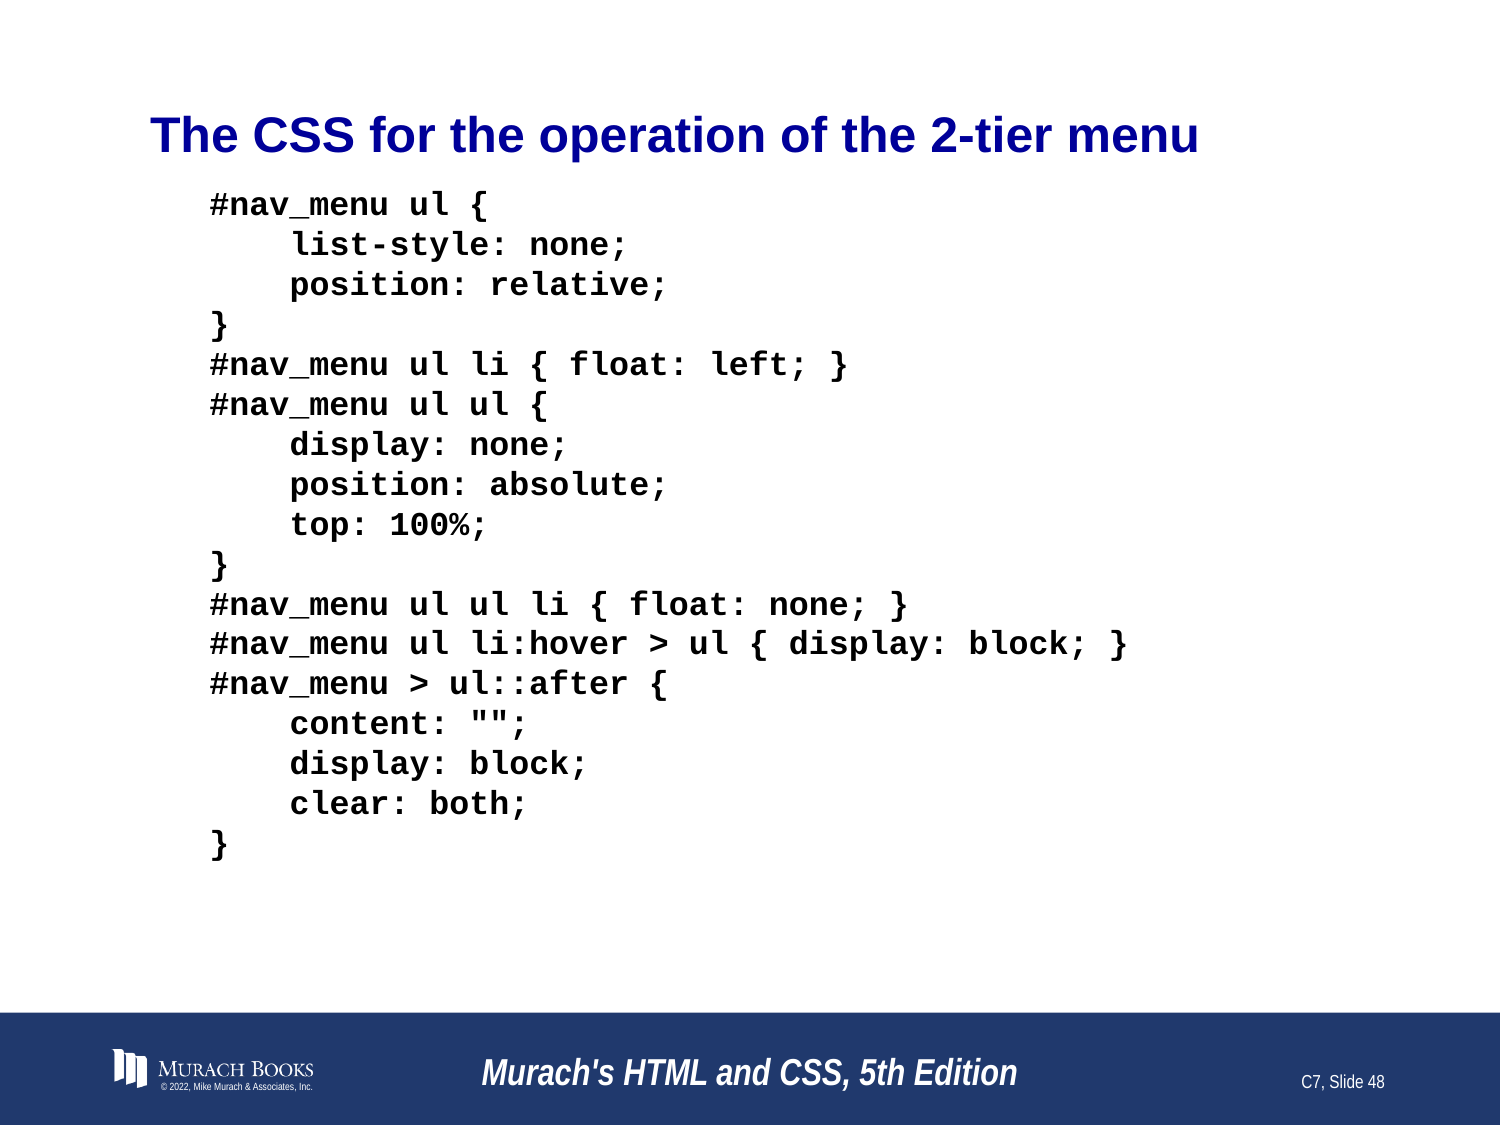

# The CSS for the operation of the 2-tier menu
#nav_menu ul {
    list-style: none;
    position: relative;
}
#nav_menu ul li { float: left; }
#nav_menu ul ul {
    display: none;
    position: absolute;
    top: 100%;
}
#nav_menu ul ul li { float: none; }
#nav_menu ul li:hover > ul { display: block; }
#nav_menu > ul::after {
    content: "";
    display: block;
    clear: both;
}

© 2022, Mike Murach & Associates, Inc.
Murach's HTML and CSS, 5th Edition

C7, Slide 48